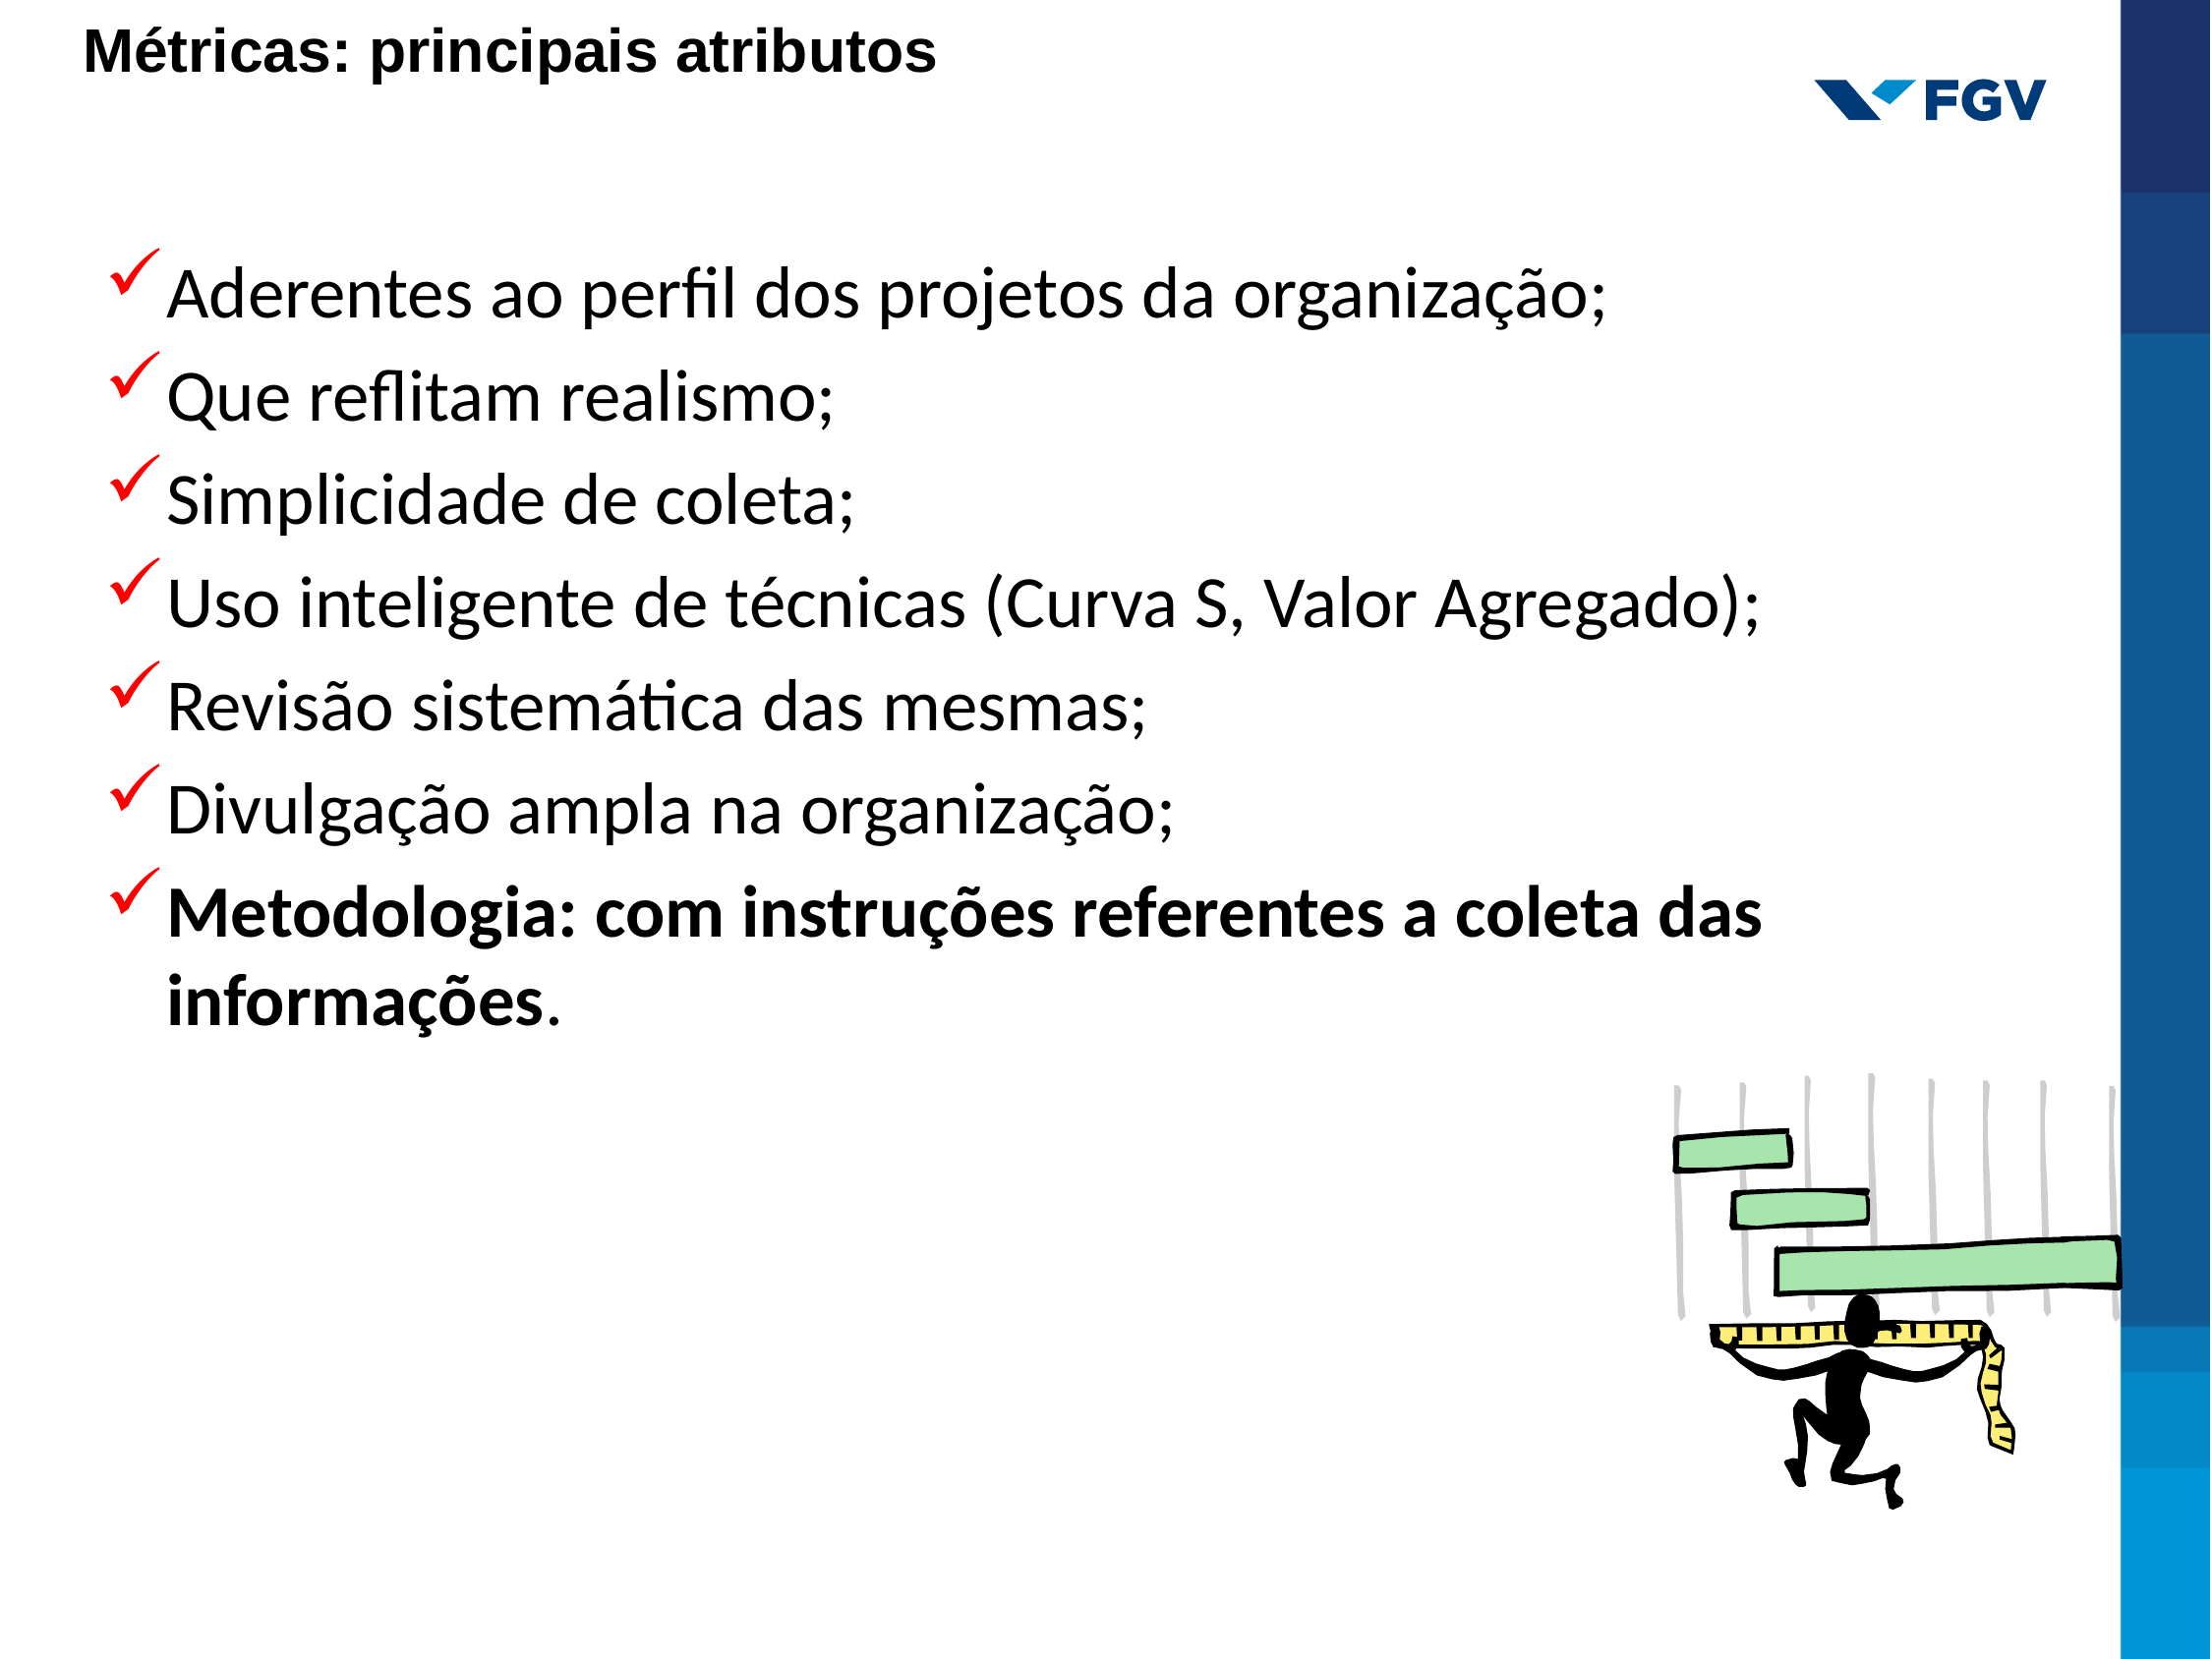

# Métricas: principais atributos
Aderentes ao perfil dos projetos da organização;
Que reflitam realismo;
Simplicidade de coleta;
Uso inteligente de técnicas (Curva S, Valor Agregado);
Revisão sistemática das mesmas;
Divulgação ampla na organização;
Metodologia: com instruções referentes a coleta das informações.